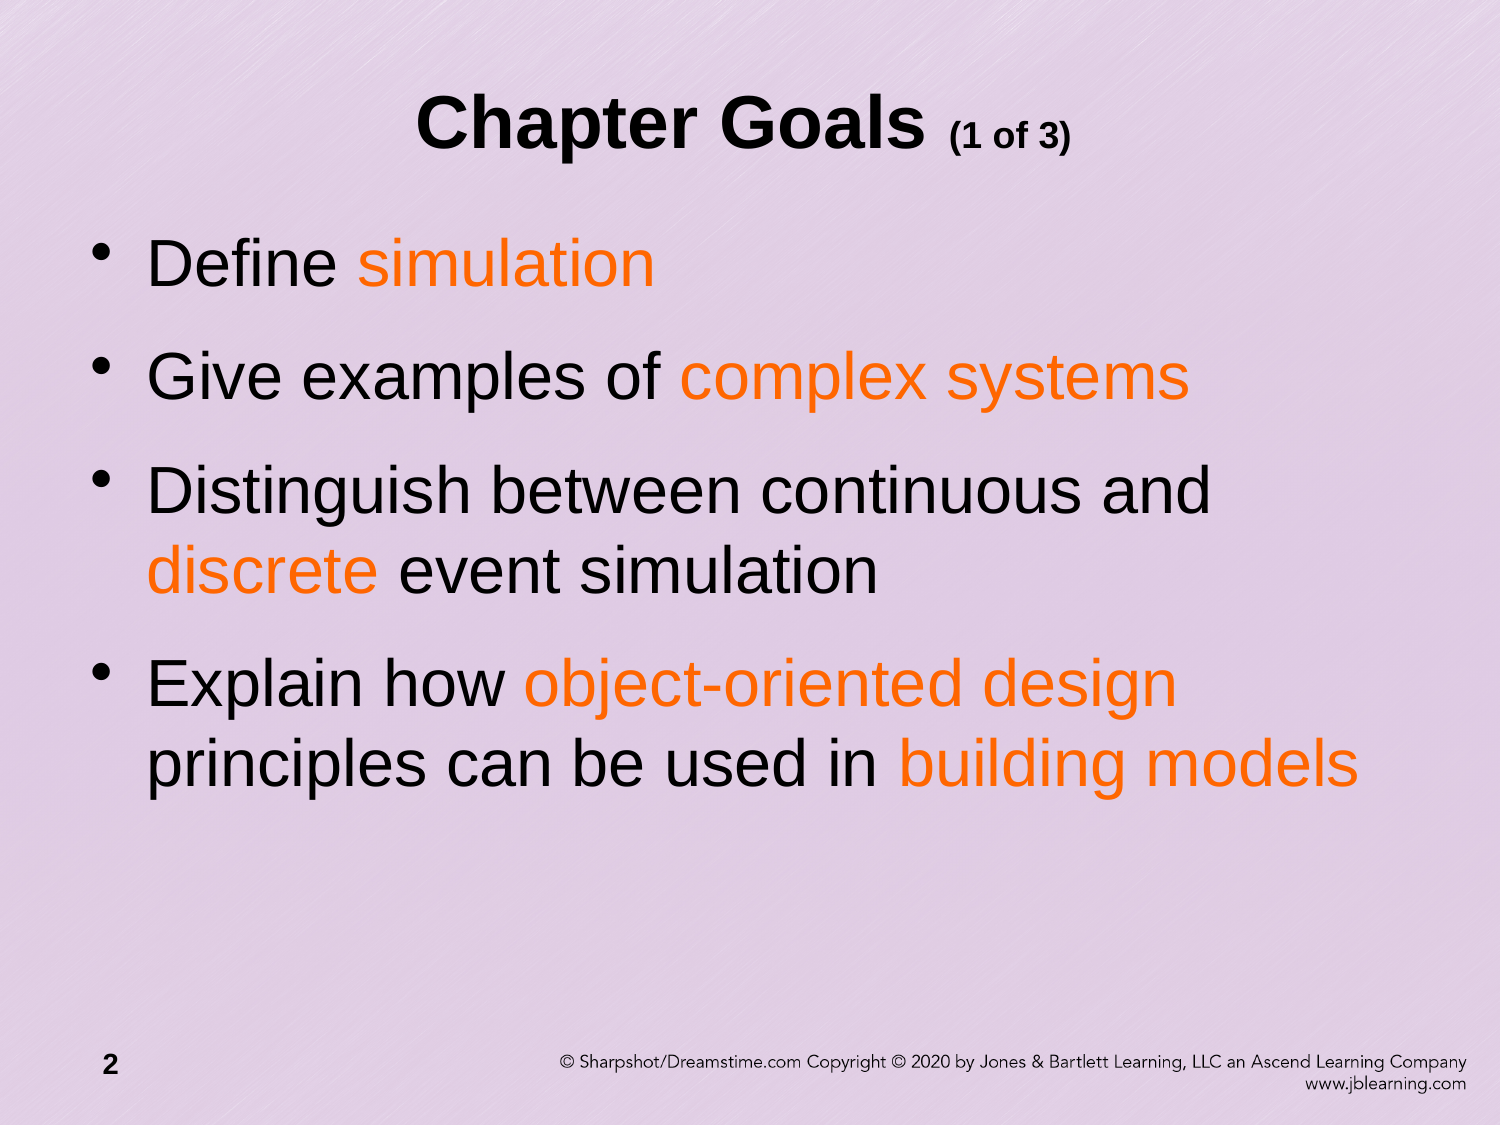

# Chapter Goals (1 of 3)
Define simulation
Give examples of complex systems
Distinguish between continuous and discrete event simulation
Explain how object-oriented design principles can be used in building models
2